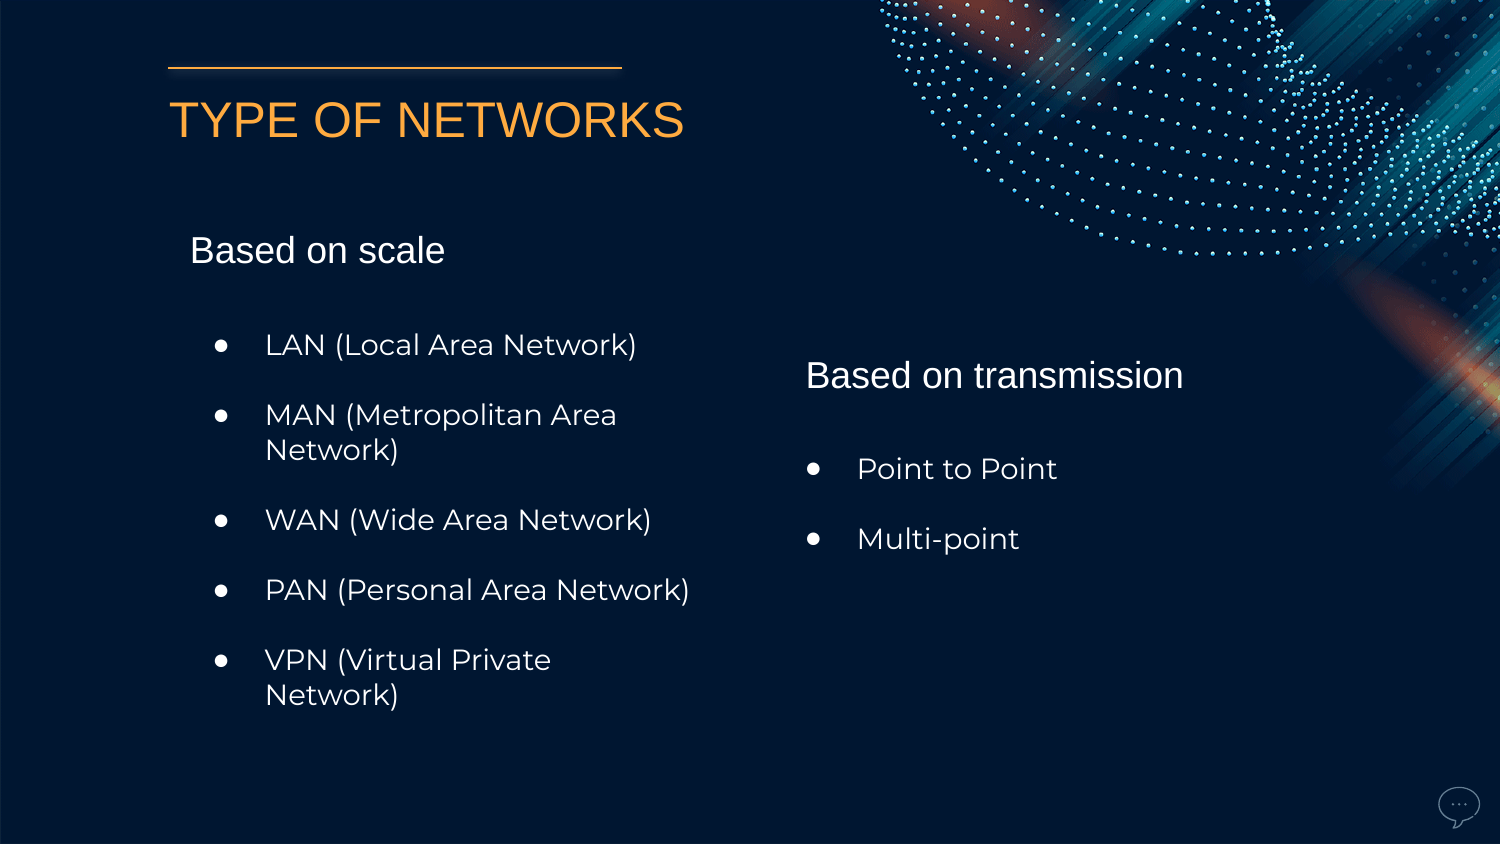

# TYPE OF NETWORKS
Based on scale
LAN (Local Area Network)

MAN (Metropolitan Area Network)

WAN (Wide Area Network)

PAN (Personal Area Network)

VPN (Virtual Private Network)

Based on transmission
Point to Point

Multi-point